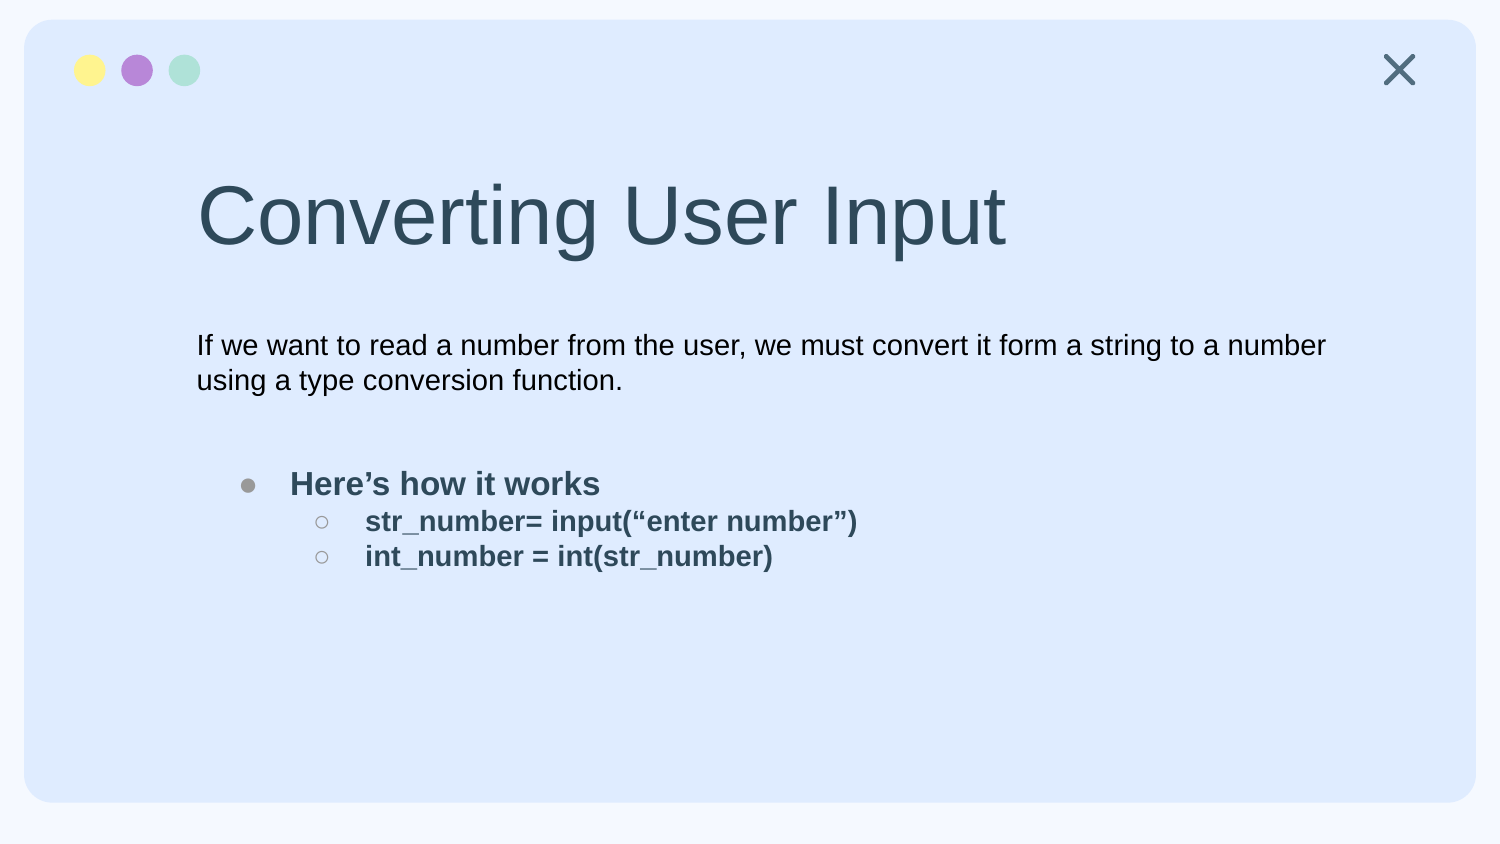

# Converting User Input
If we want to read a number from the user, we must convert it form a string to a number using a type conversion function.

Here’s how it works
str_number= input(“enter number”)
int_number = int(str_number)